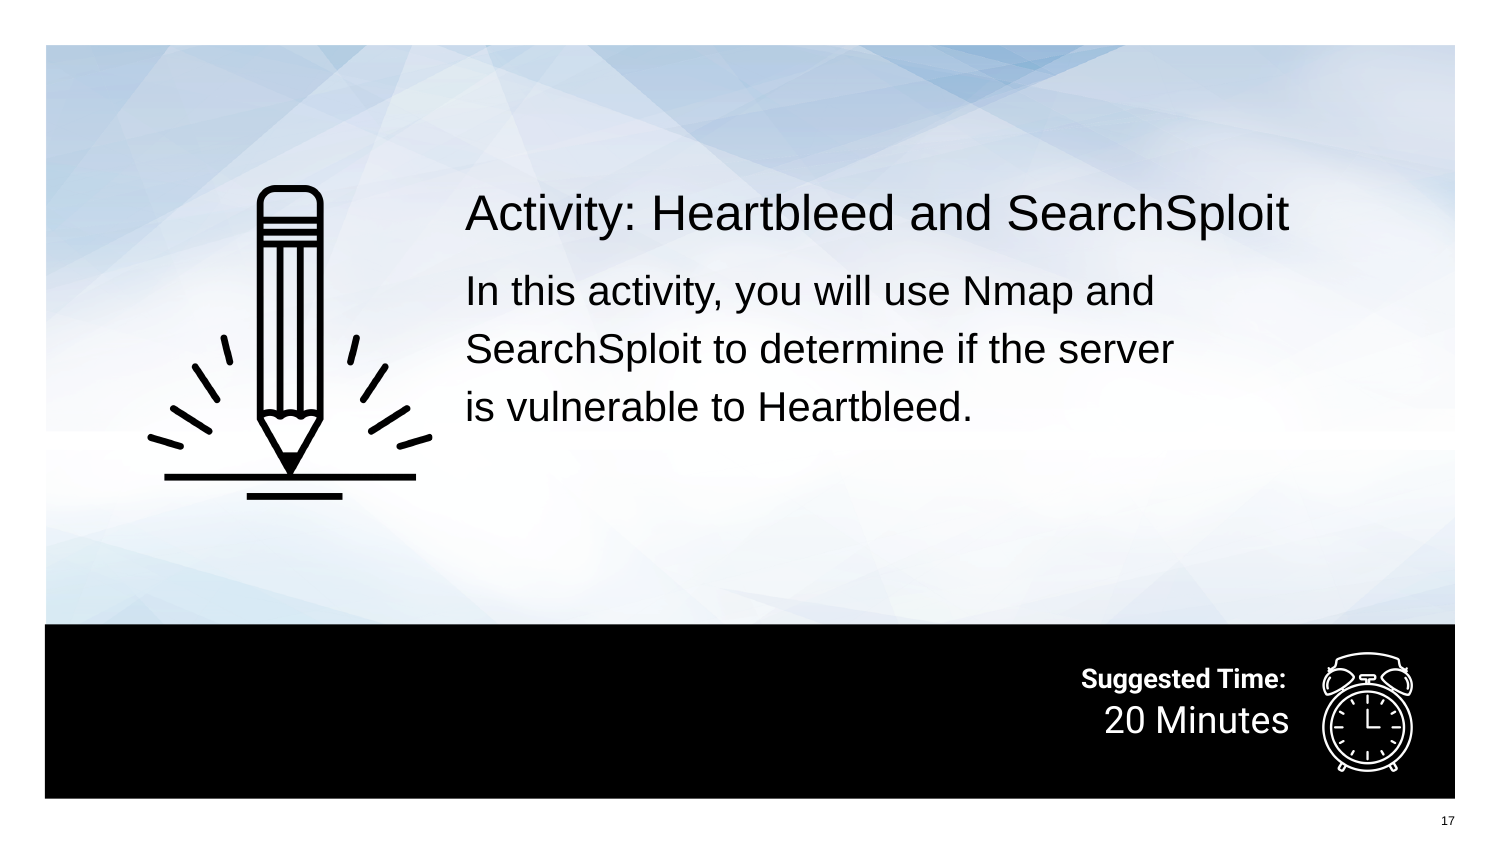

Activity: Heartbleed and SearchSploit
In this activity, you will use Nmap and SearchSploit to determine if the server
is vulnerable to Heartbleed.
# 20 Minutes
17